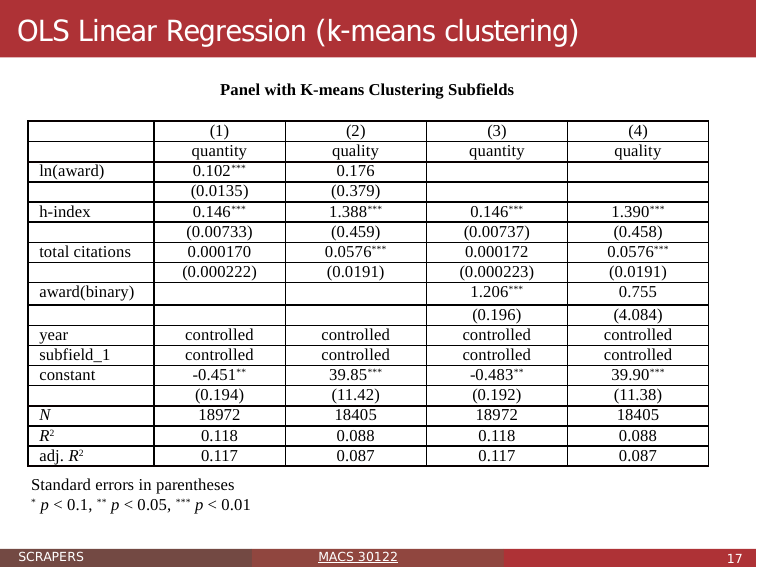

# OLS Linear Regression (k-means clustering)
Panel with K-means Clustering Subfields
|  | (1) | (2) | (3) | (4) |
| --- | --- | --- | --- | --- |
|  | quantity | quality | quantity | quality |
| ln(award) | 0.102\*\*\* | 0.176 |  |  |
|  | (0.0135) | (0.379) |  |  |
| h-index | 0.146\*\*\* | 1.388\*\*\* | 0.146\*\*\* | 1.390\*\*\* |
|  | (0.00733) | (0.459) | (0.00737) | (0.458) |
| total citations | 0.000170 | 0.0576\*\*\* | 0.000172 | 0.0576\*\*\* |
|  | (0.000222) | (0.0191) | (0.000223) | (0.0191) |
| award(binary) |  |  | 1.206\*\*\* | 0.755 |
|  |  |  | (0.196) | (4.084) |
| year | controlled | controlled | controlled | controlled |
| subfield\_1 | controlled | controlled | controlled | controlled |
| constant | -0.451\*\* | 39.85\*\*\* | -0.483\*\* | 39.90\*\*\* |
|  | (0.194) | (11.42) | (0.192) | (11.38) |
| N | 18972 | 18405 | 18972 | 18405 |
| R2 | 0.118 | 0.088 | 0.118 | 0.088 |
| adj. R2 | 0.117 | 0.087 | 0.117 | 0.087 |
Standard errors in parentheses
* p < 0.1, ** p < 0.05, *** p < 0.01
SCRAPERS
MACS 30122
17